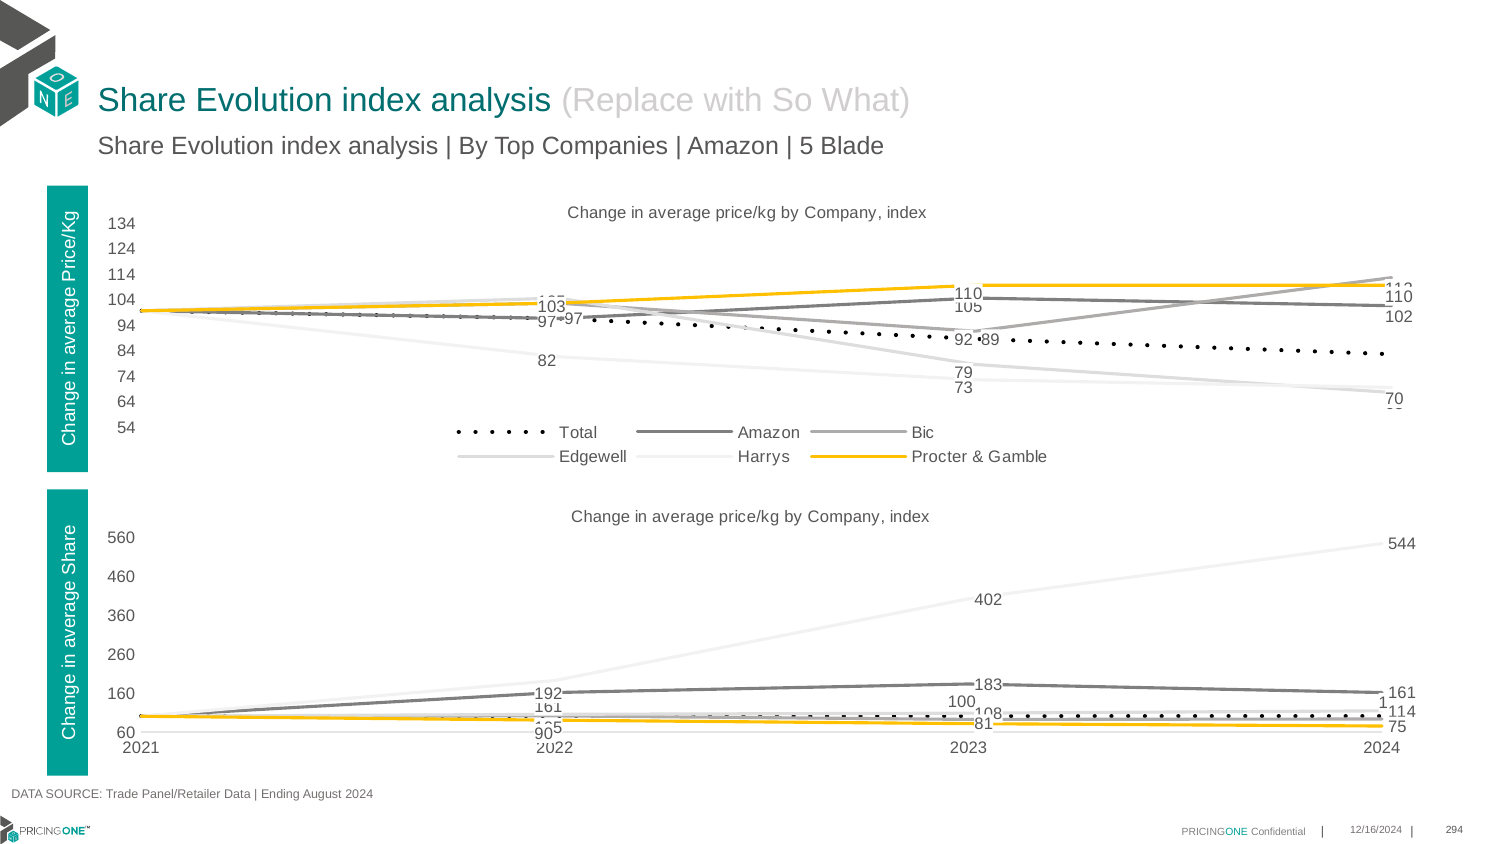

# Share Evolution index analysis (Replace with So What)
Share Evolution index analysis | By Top Companies | Amazon | 5 Blade

### Chart: Change in average price/kg by Company, index

| Category | Total | Amazon | Bic | Edgewell | Harrys | Procter & Gamble |
|---|---|---|---|---|---|---|
| 2021 | 100.0 | 100.0 | 100.0 | 100.0 | 100.0 | 100.0 |
| 2022 | 97.0 | 97.0 | 103.0 | 105.0 | 82.0 | 103.0 |
| 2023 | 89.0 | 105.0 | 92.0 | 79.0 | 73.0 | 110.0 |
| 2024 | 83.0 | 102.0 | 113.0 | 68.0 | 70.0 | 110.0 |
Change in average Price/Kg

### Chart: Change in average price/kg by Company, index

| Category | Total | Amazon | Bic | Edgewell | Harrys | Procter & Gamble |
|---|---|---|---|---|---|---|
| 2021 | 100.0 | 100.0 | 100.0 | 100.0 | 100.0 | 100.0 |
| 2022 | 100.0 | 161.0 | 101.0 | 105.0 | 192.0 | 90.0 |
| 2023 | 100.0 | 183.0 | 92.0 | 108.0 | 402.0 | 81.0 |
| 2024 | 100.0 | 161.0 | 93.0 | 114.0 | 544.0 | 75.0 |
Change in average Share
DATA SOURCE: Trade Panel/Retailer Data | Ending August 2024

12/16/2024
294